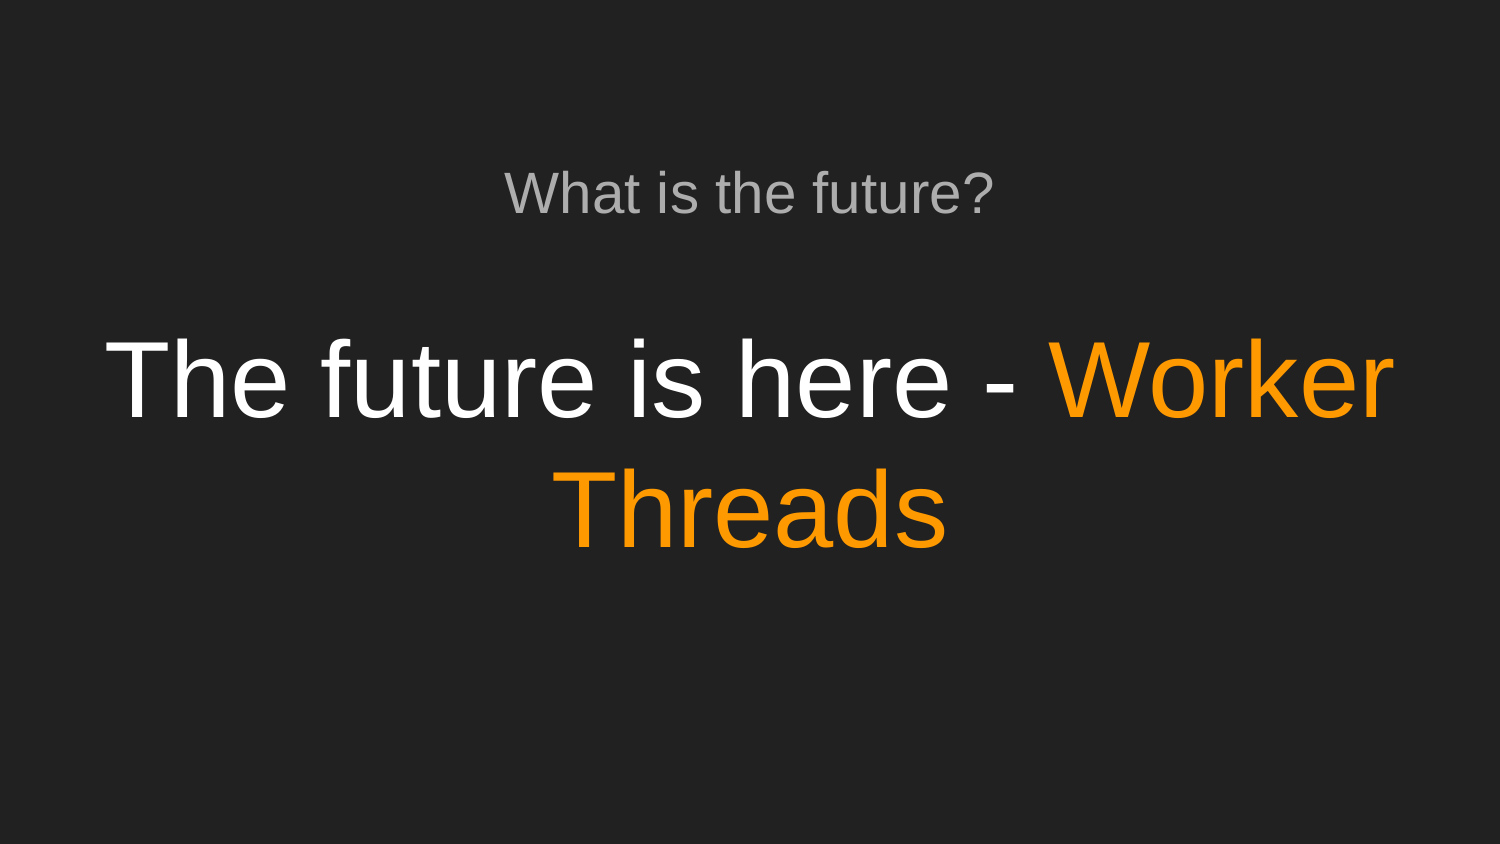

What is the future?
# The future is here - Worker Threads